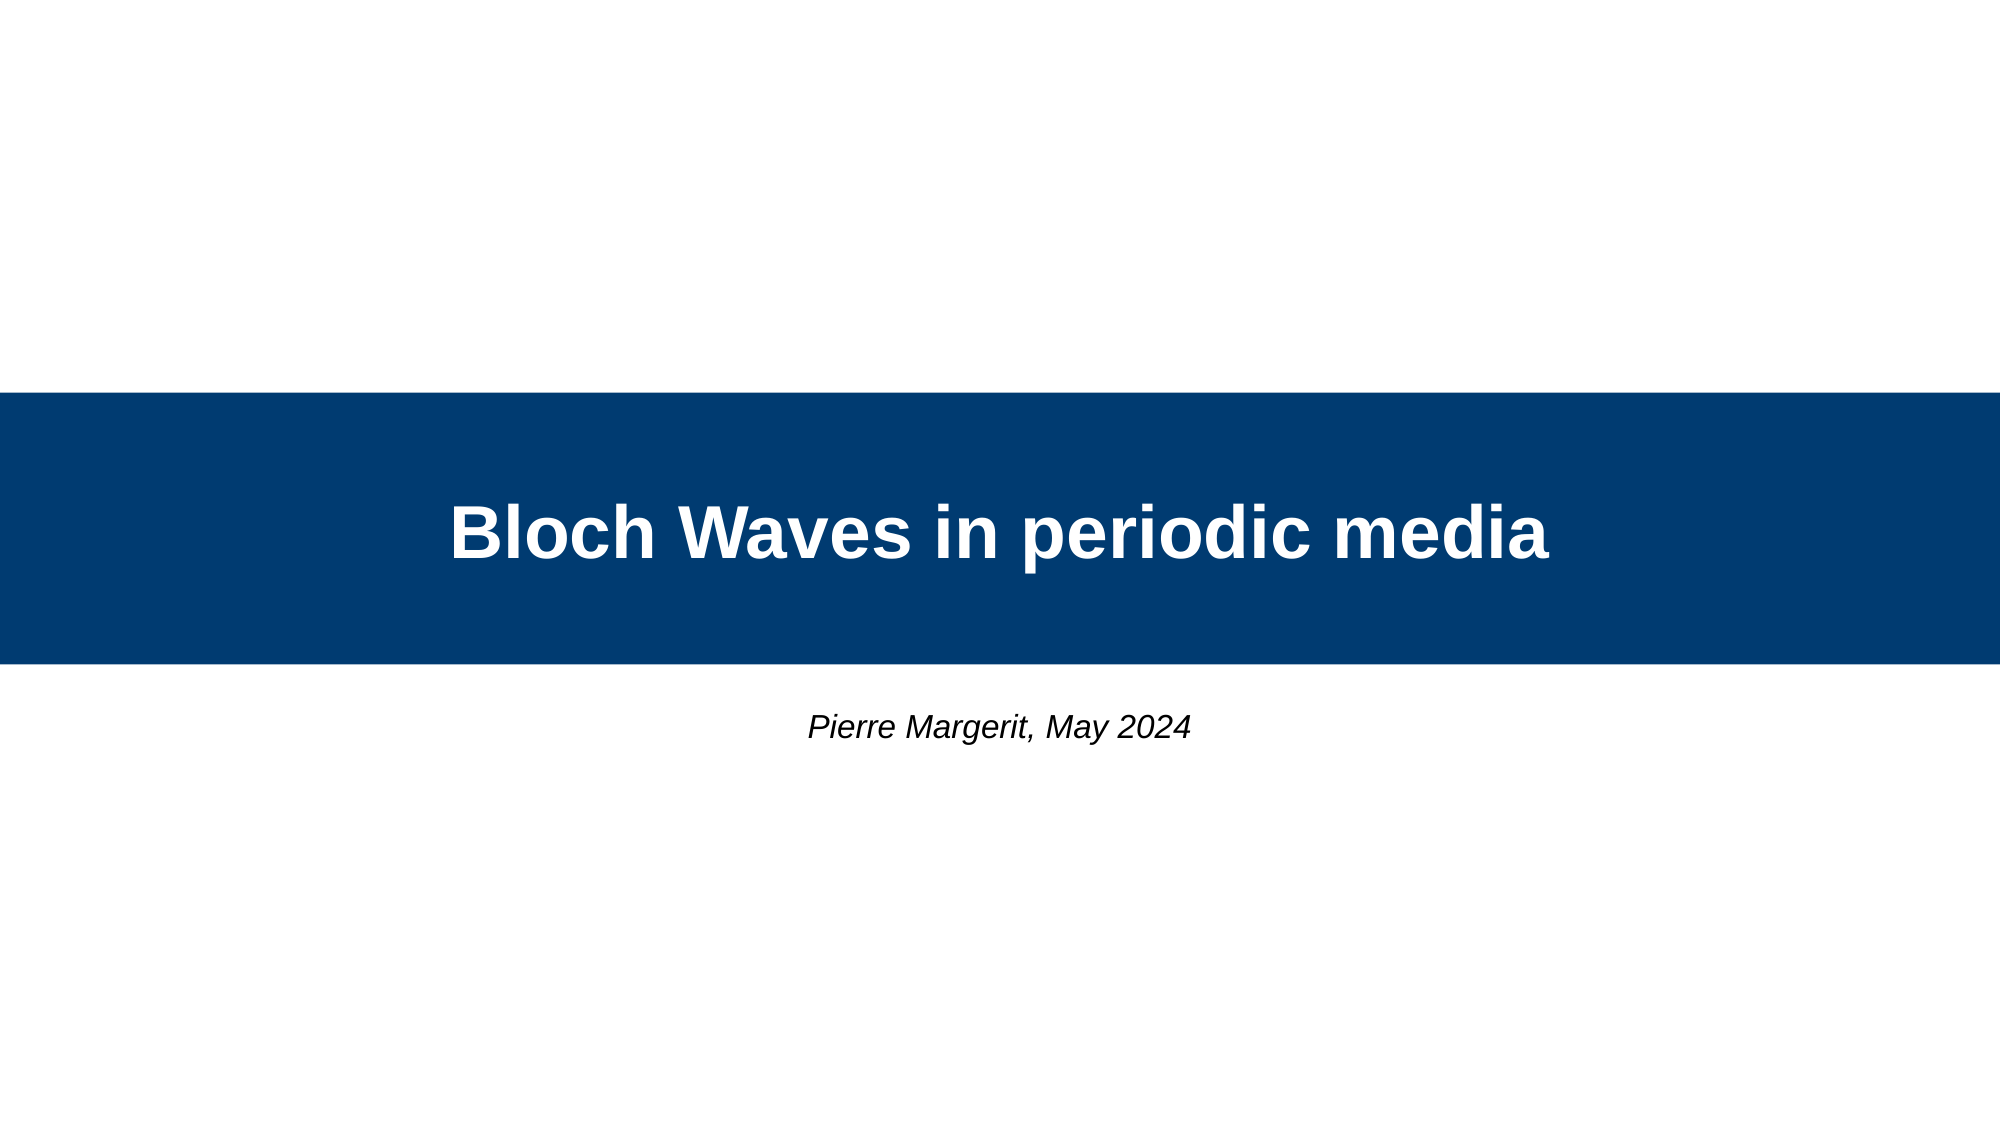

# Bloch Waves in periodic media
Pierre Margerit, May 2024